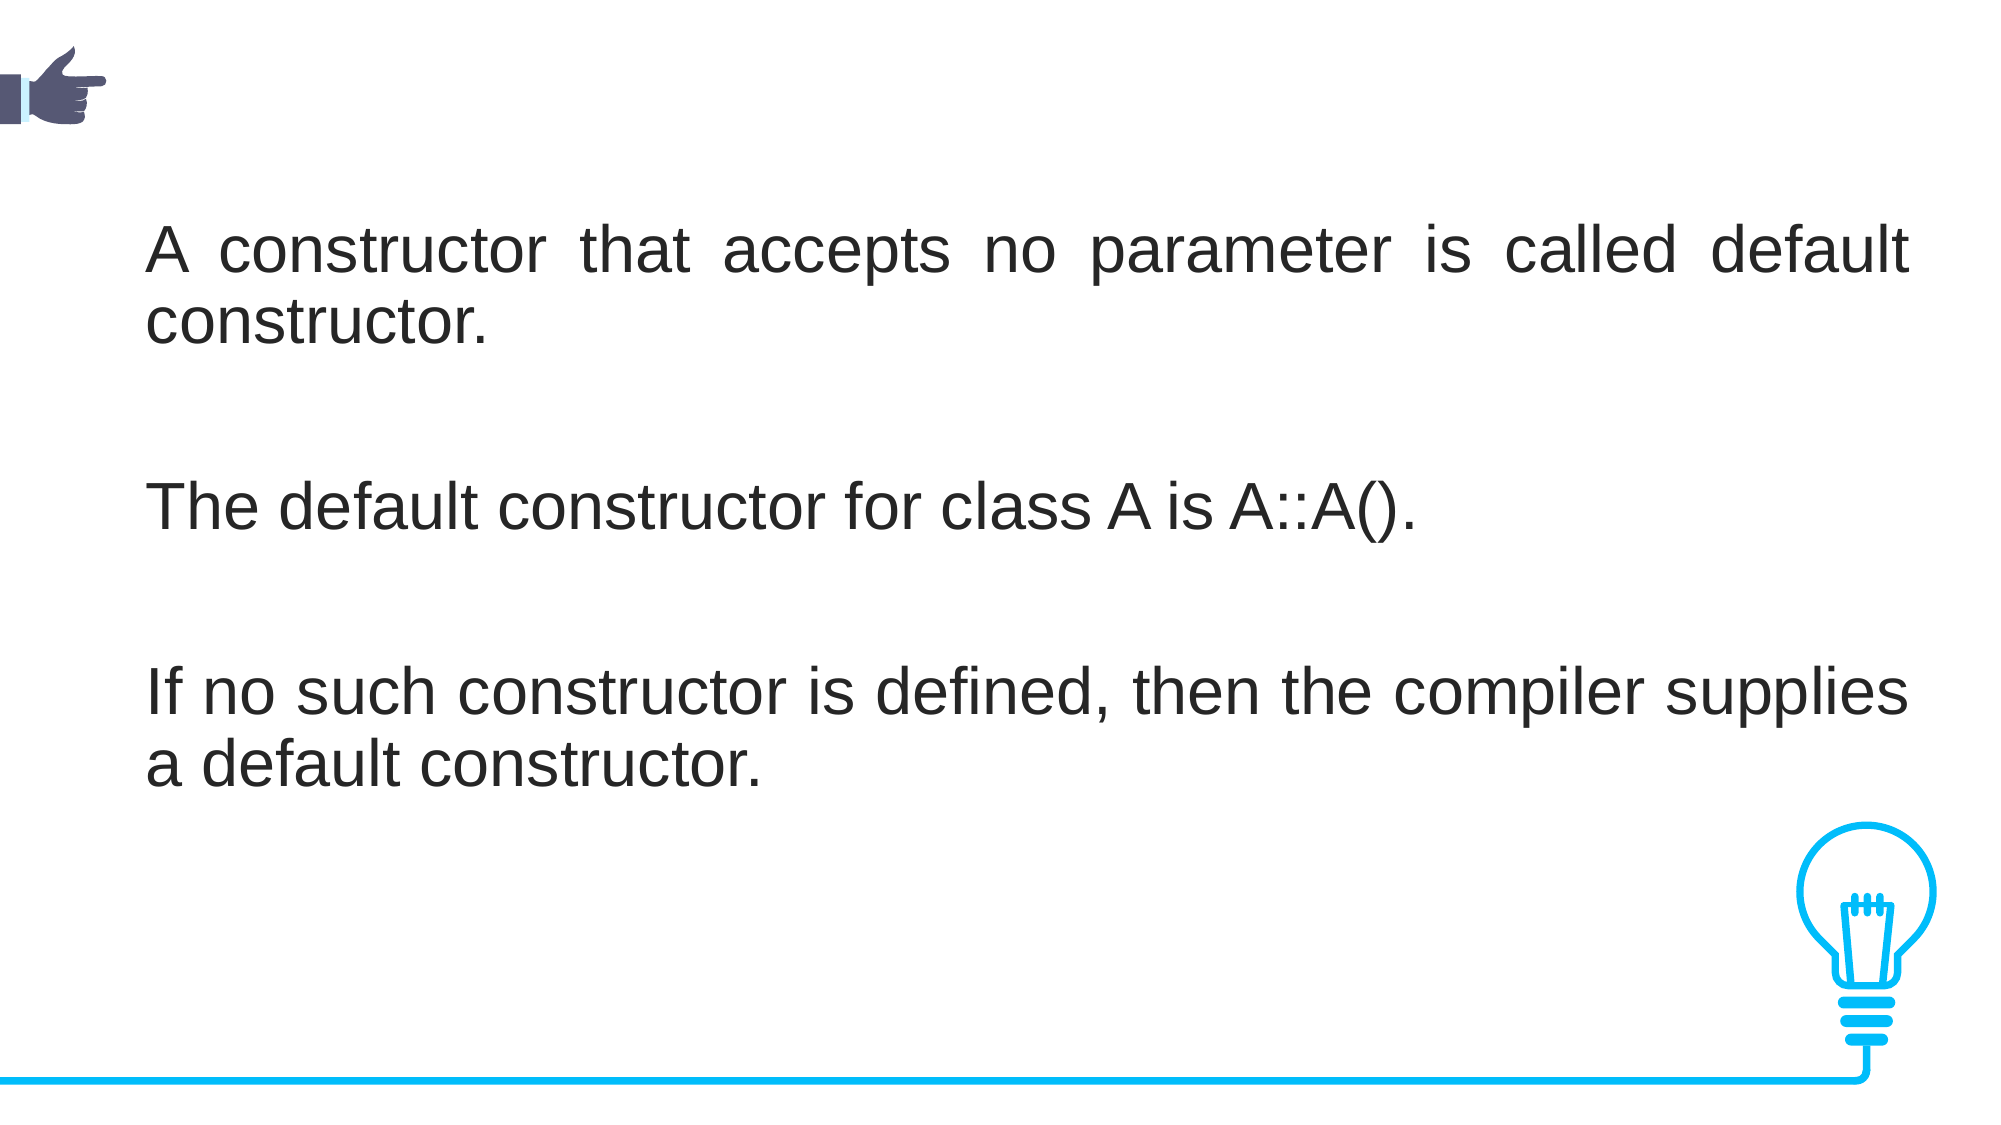

A constructor that accepts no parameter is called default constructor.

The default constructor for class A is A::A().

If no such constructor is defined, then the compiler supplies a default constructor.